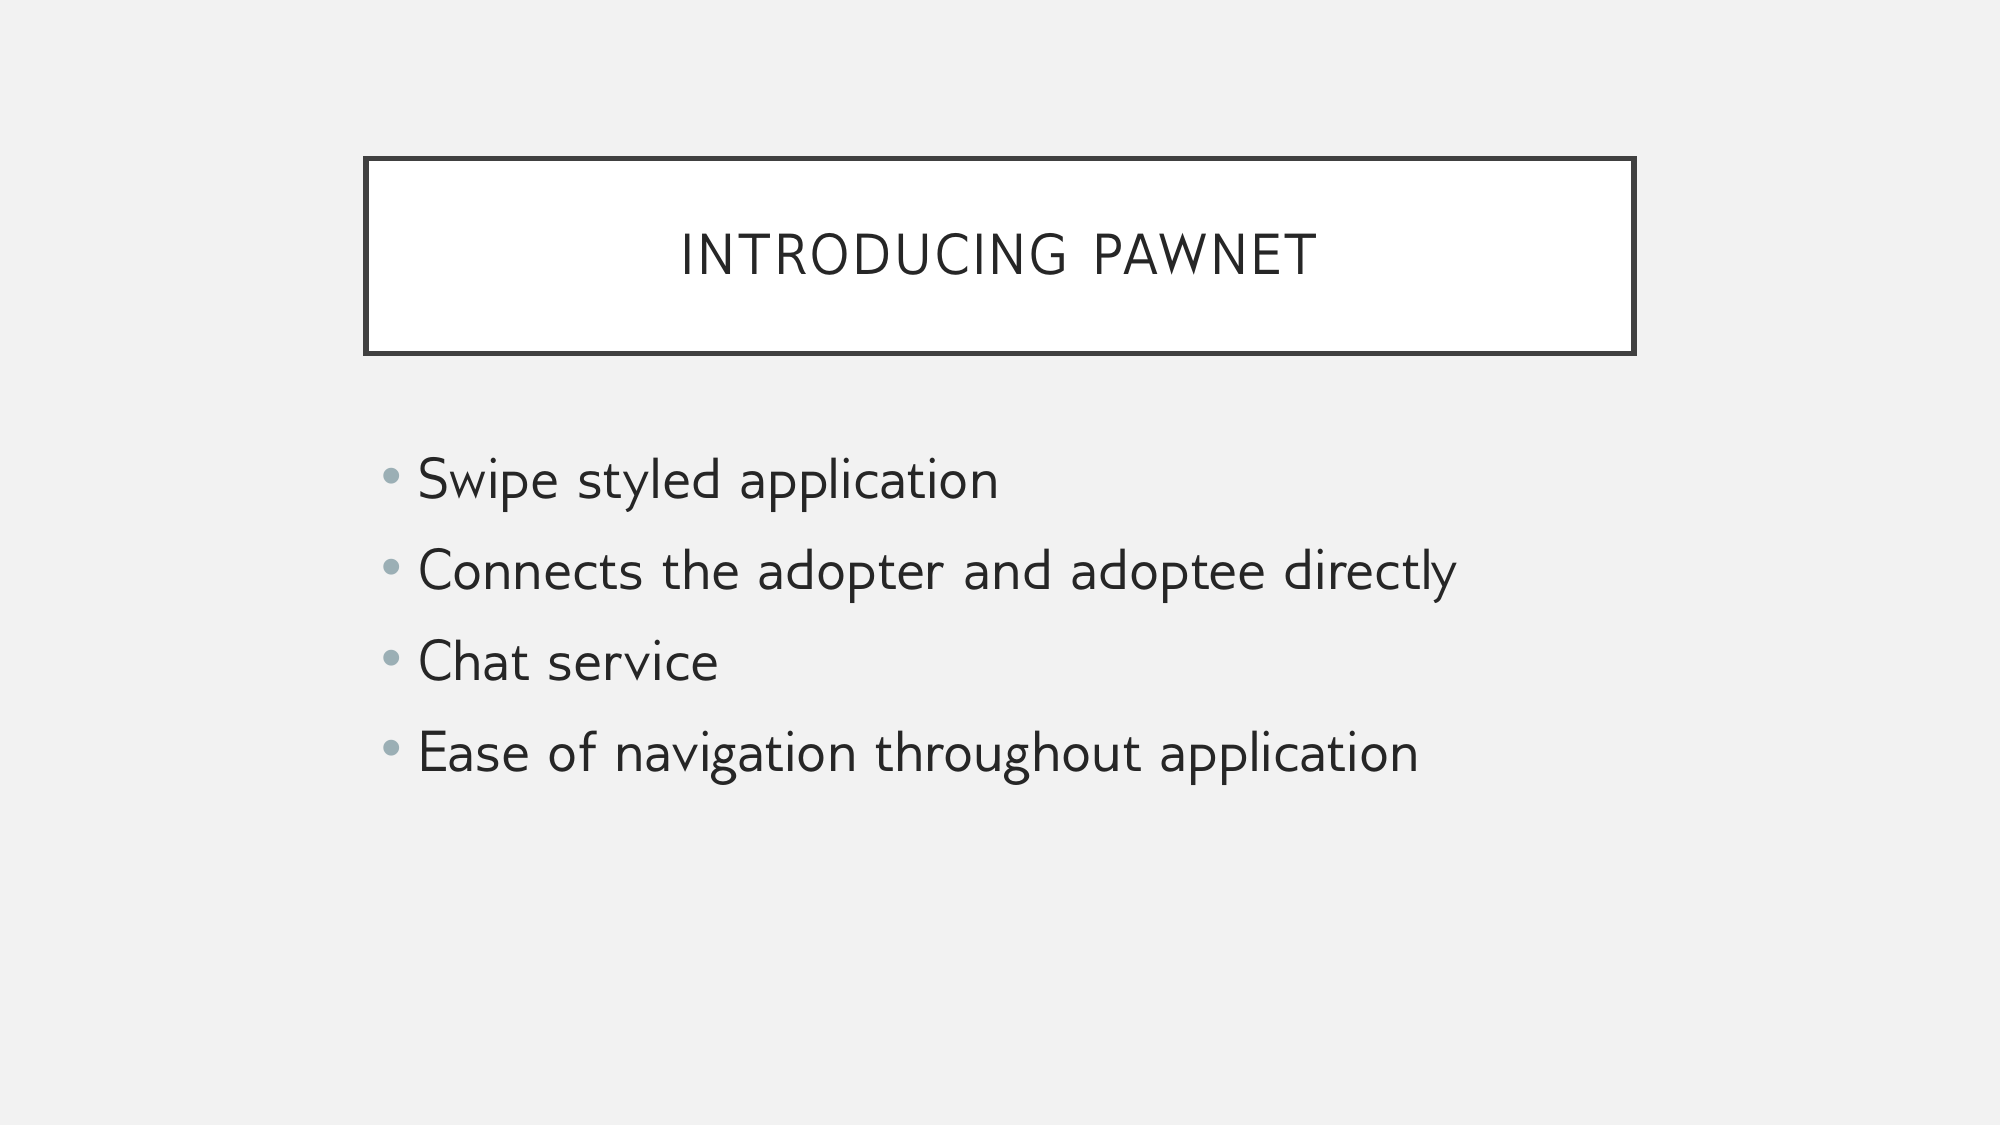

# Introducing PawNet
Swipe styled application
Connects the adopter and adoptee directly
Chat service
Ease of navigation throughout application